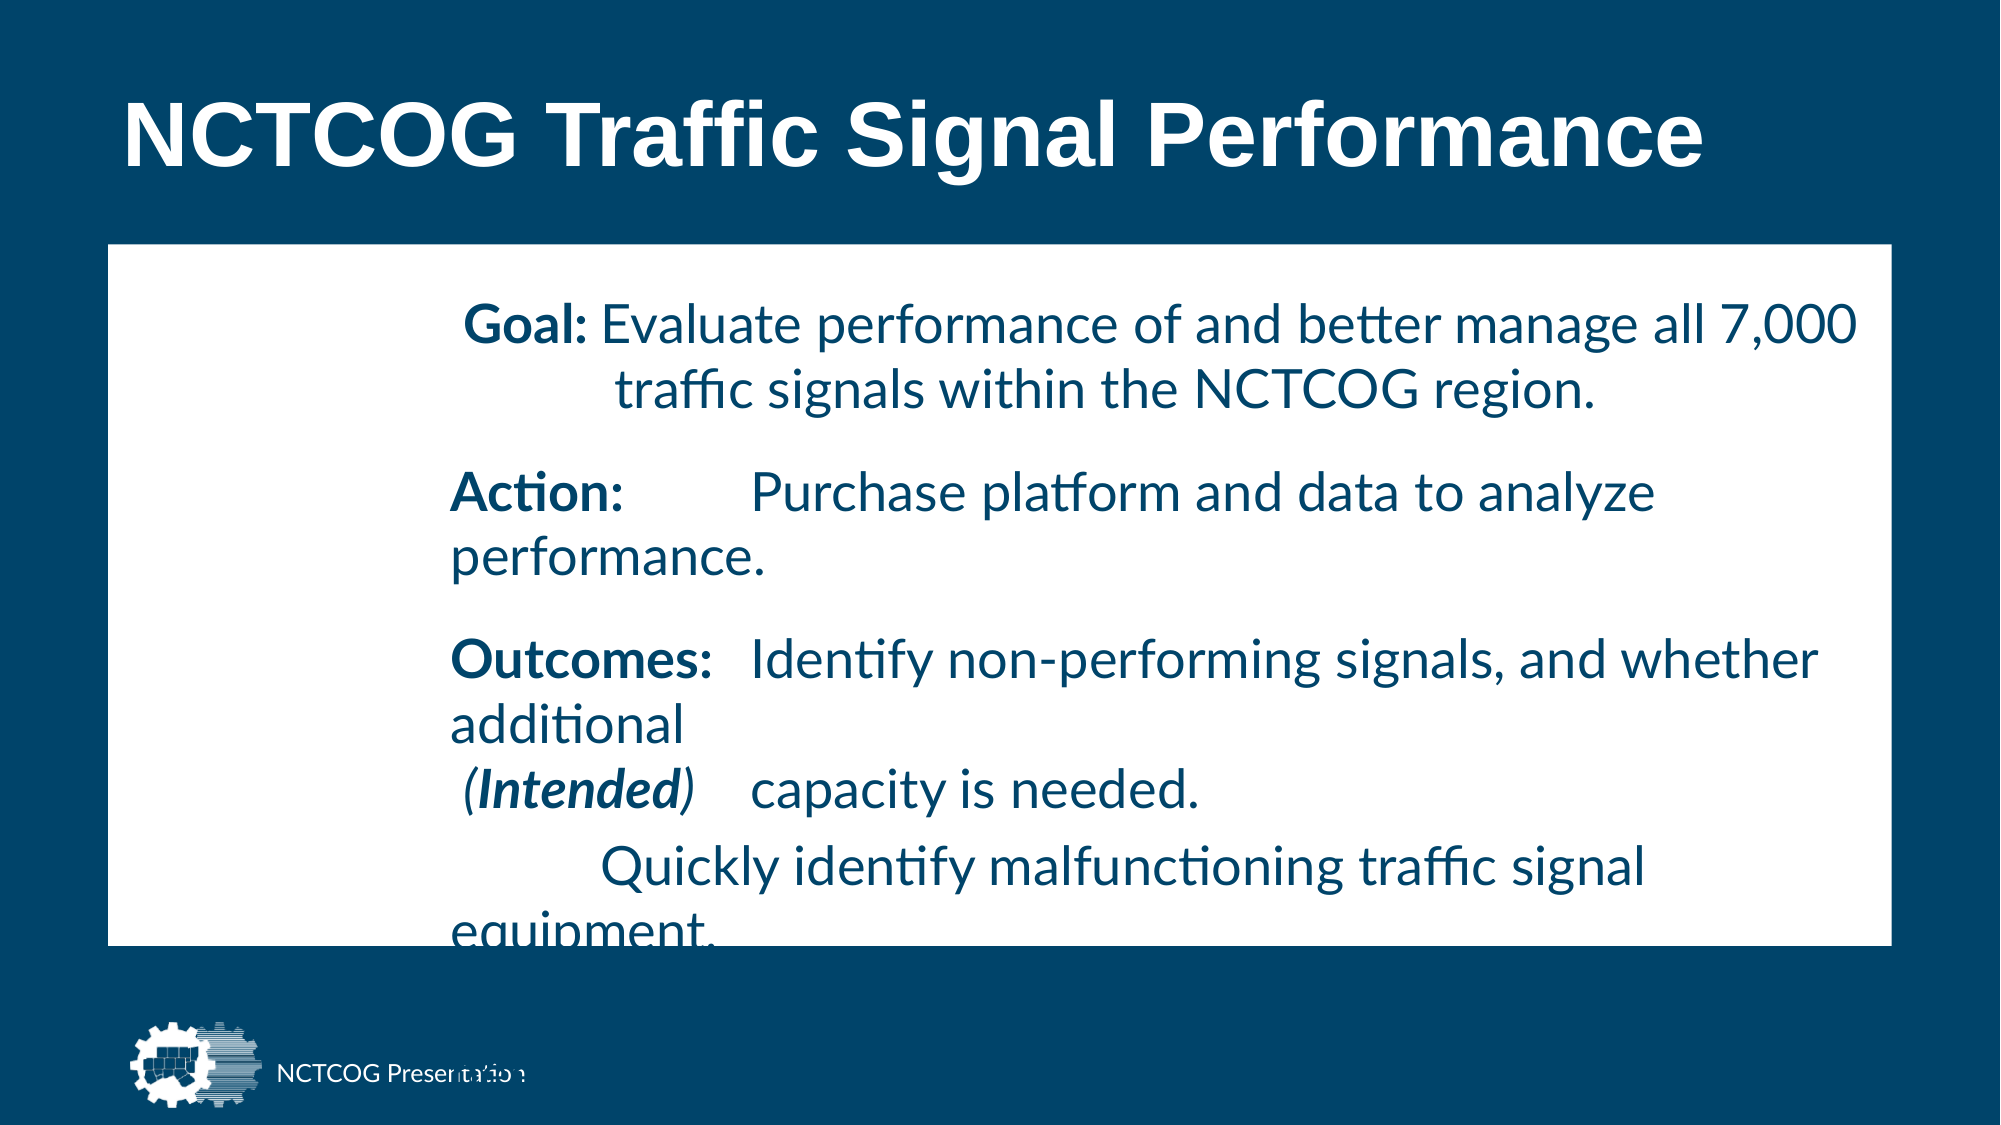

NCTCOG Traffic Signal Performance
	 Goal:	Evaluate performance of and better manage all 7,000 	 traffic signals within the NCTCOG region.
	Action:	Purchase platform and data to analyze performance.
	Outcomes:	Identify non-performing signals, and whether additional
	 (Intended)	capacity is needed.
 		Quickly identify malfunctioning traffic signal equipment,
		Asses whether signal timing or coordination is needed.
NCTCOG Presentation